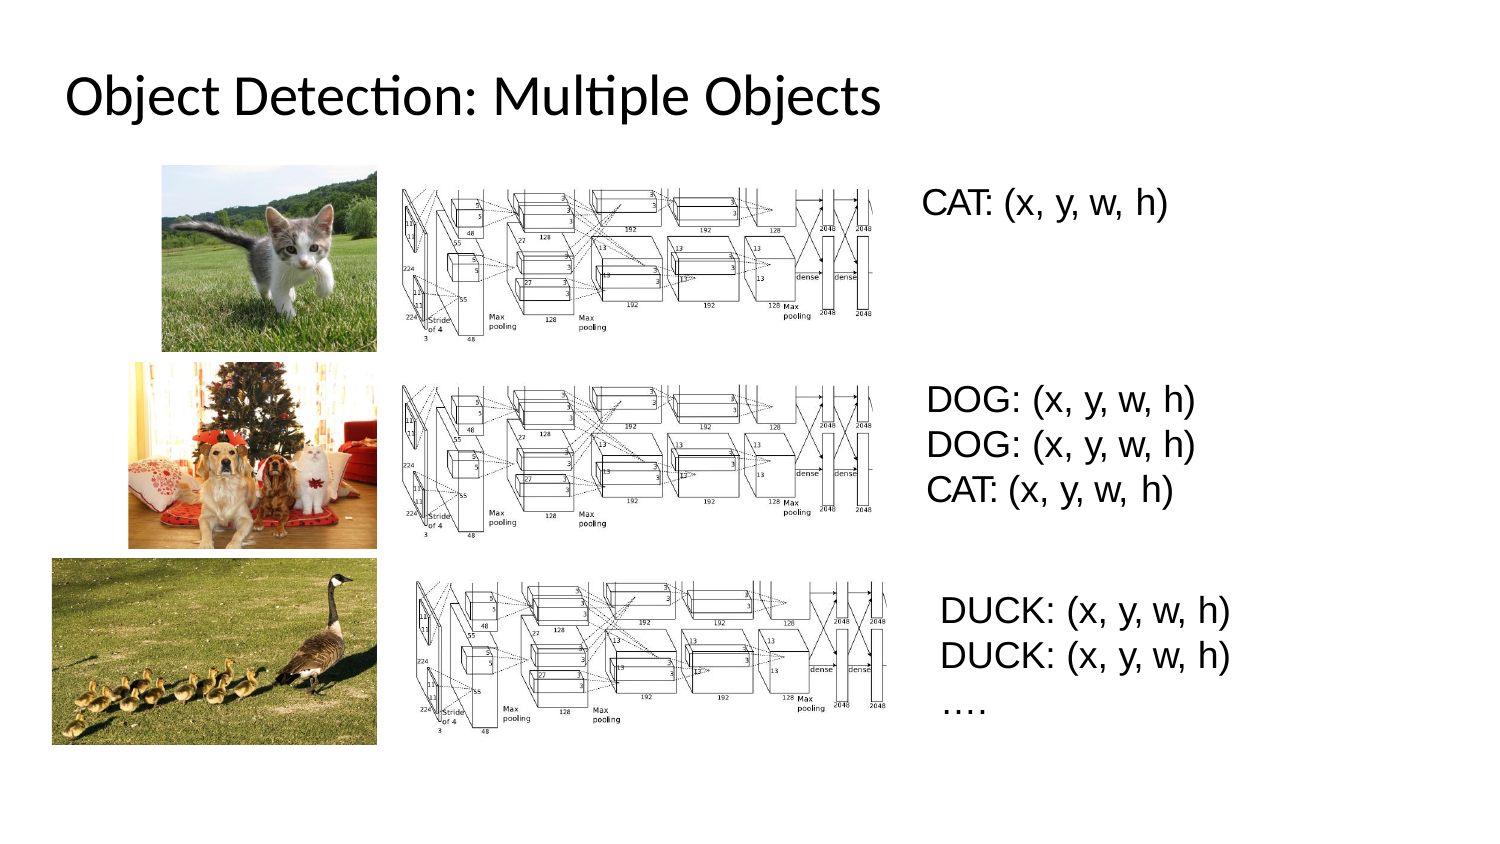

# Object Detection: Multiple Objects

CAT: (x, y, w, h)

DOG: (x, y, w, h)
DOG: (x, y, w, h)
CAT: (x, y, w, h)

DUCK: (x, y, w, h)
DUCK: (x, y, w, h)
….

May 14, 2019